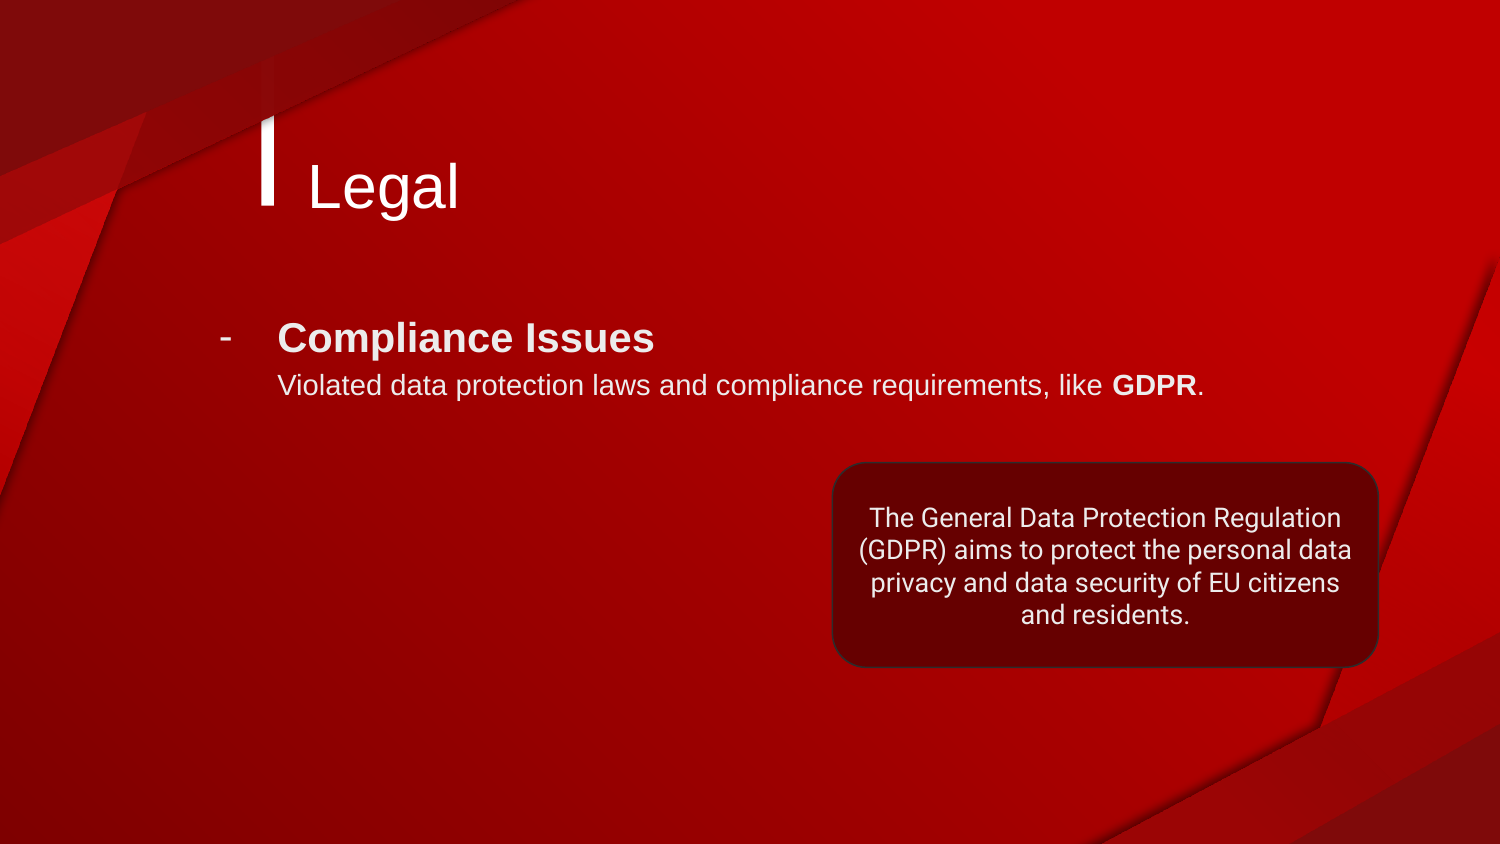

# Legal
Compliance Issues
Violated data protection laws and compliance requirements, like GDPR.
The General Data Protection Regulation (GDPR) aims to protect the personal data privacy and data security of EU citizens and residents.